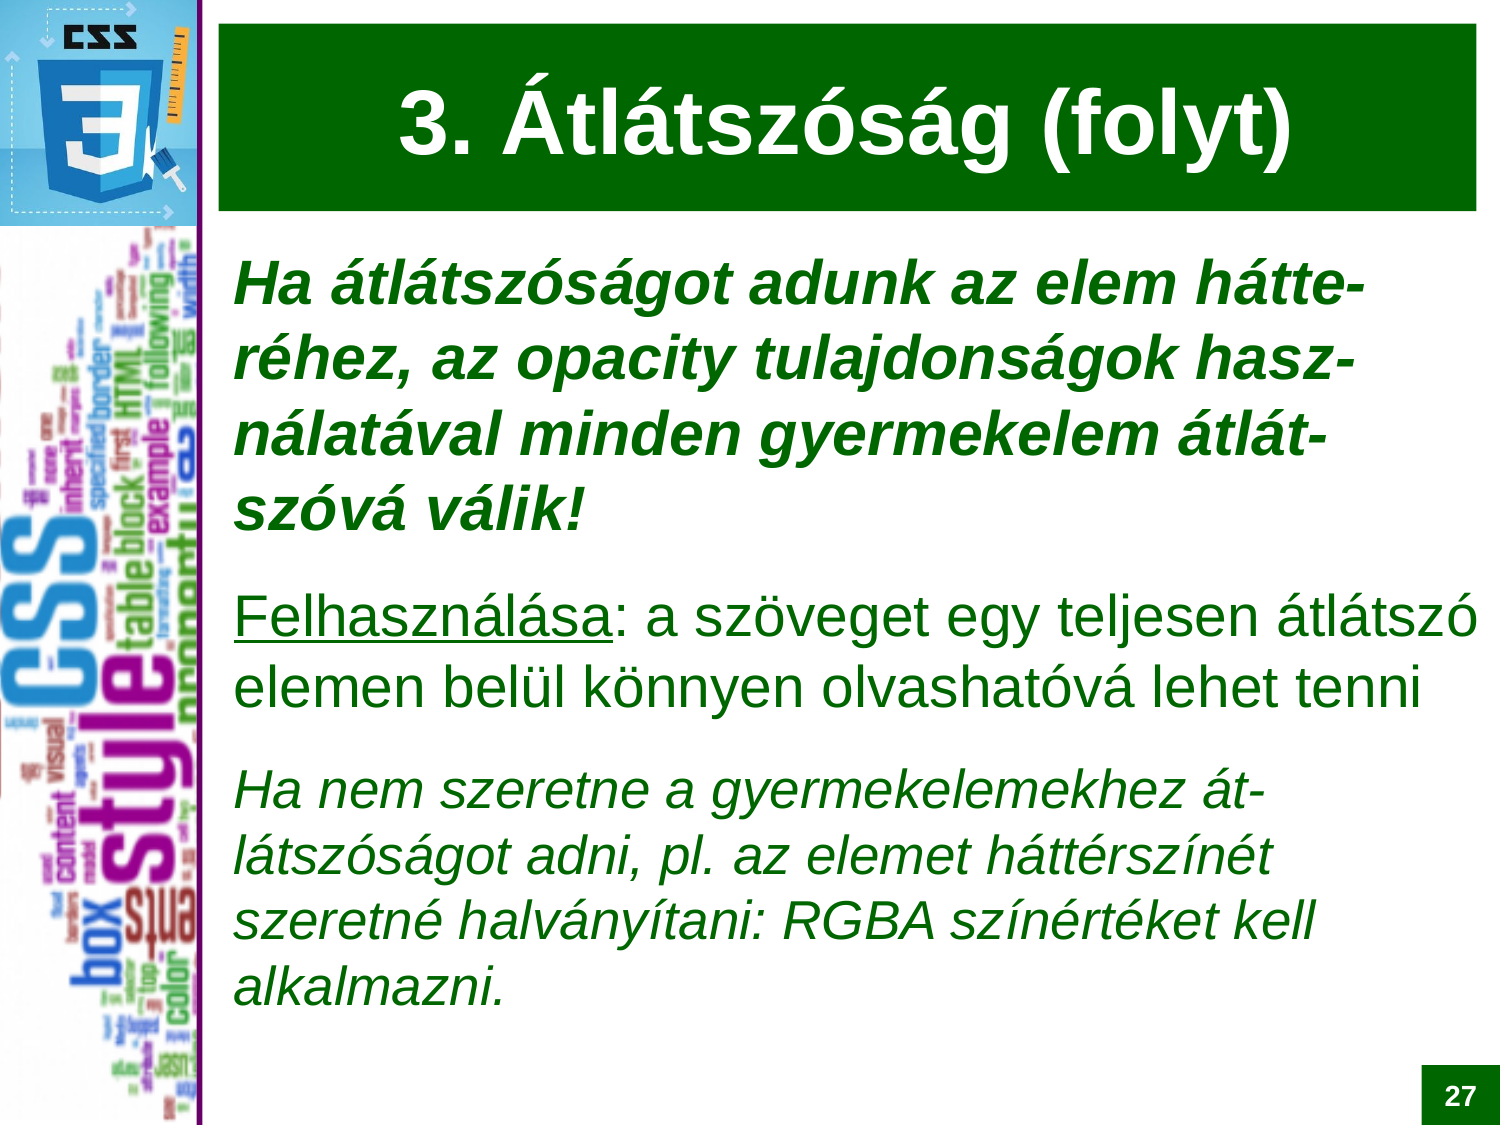

# 3. Átlátszóság (folyt)
Ha átlátszóságot adunk az elem hátte-réhez, az opacity tulajdonságok hasz-nálatával minden gyermekelem átlát-szóvá válik!
Felhasználása: a szöveget egy teljesen átlátszó elemen belül könnyen olvashatóvá lehet tenni
Ha nem szeretne a gyermekelemekhez át-látszóságot adni, pl. az elemet háttérszínét szeretné halványítani: RGBA színértéket kell alkalmazni.
27